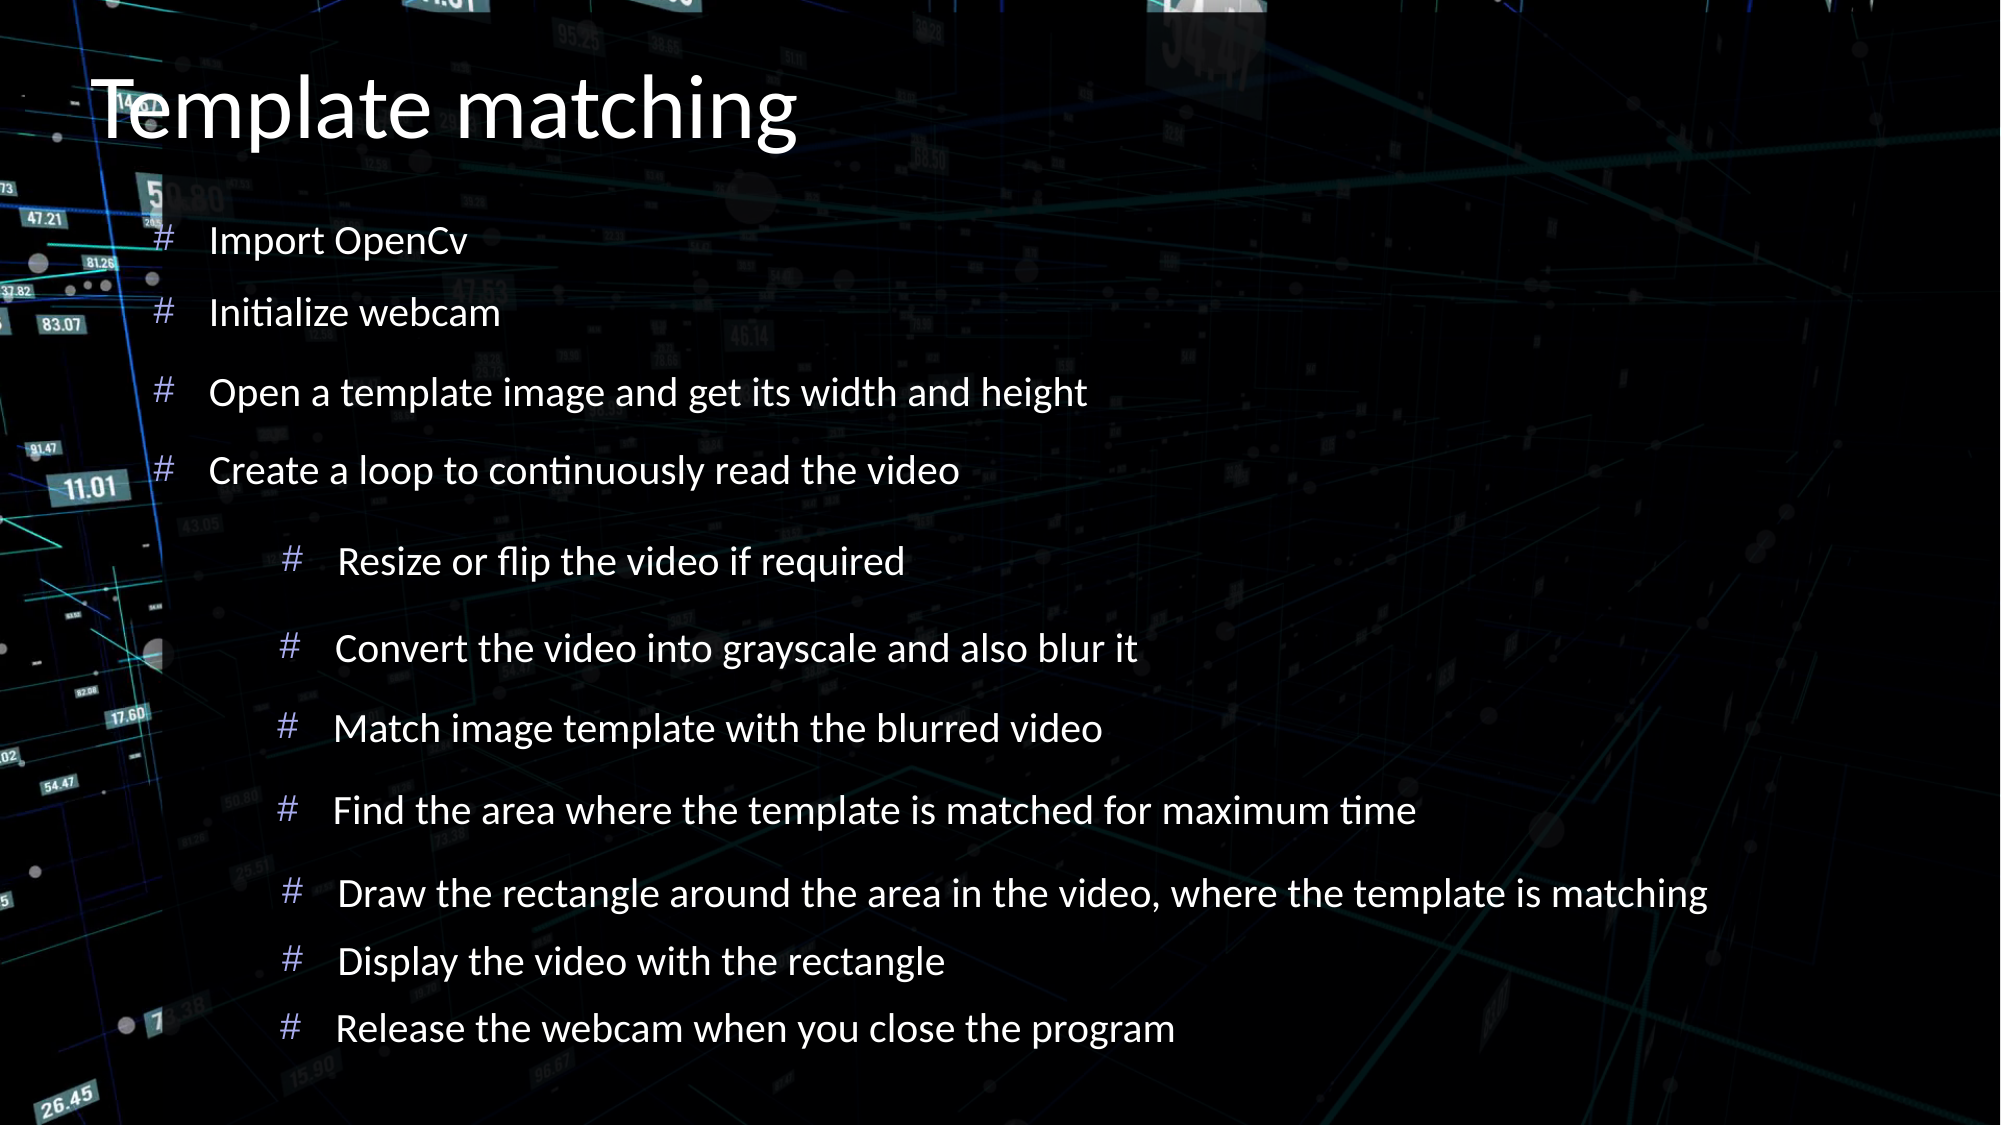

# Template matching

Import OpenCv
Initialize webcam
Open a template image and get its width and height
Create a loop to continuously read the video
Resize or flip the video if required
Convert the video into grayscale and also blur it
Match image template with the blurred video
Find the area where the template is matched for maximum time
Draw the rectangle around the area in the video, where the template is matching
Display the video with the rectangle
Release the webcam when you close the program